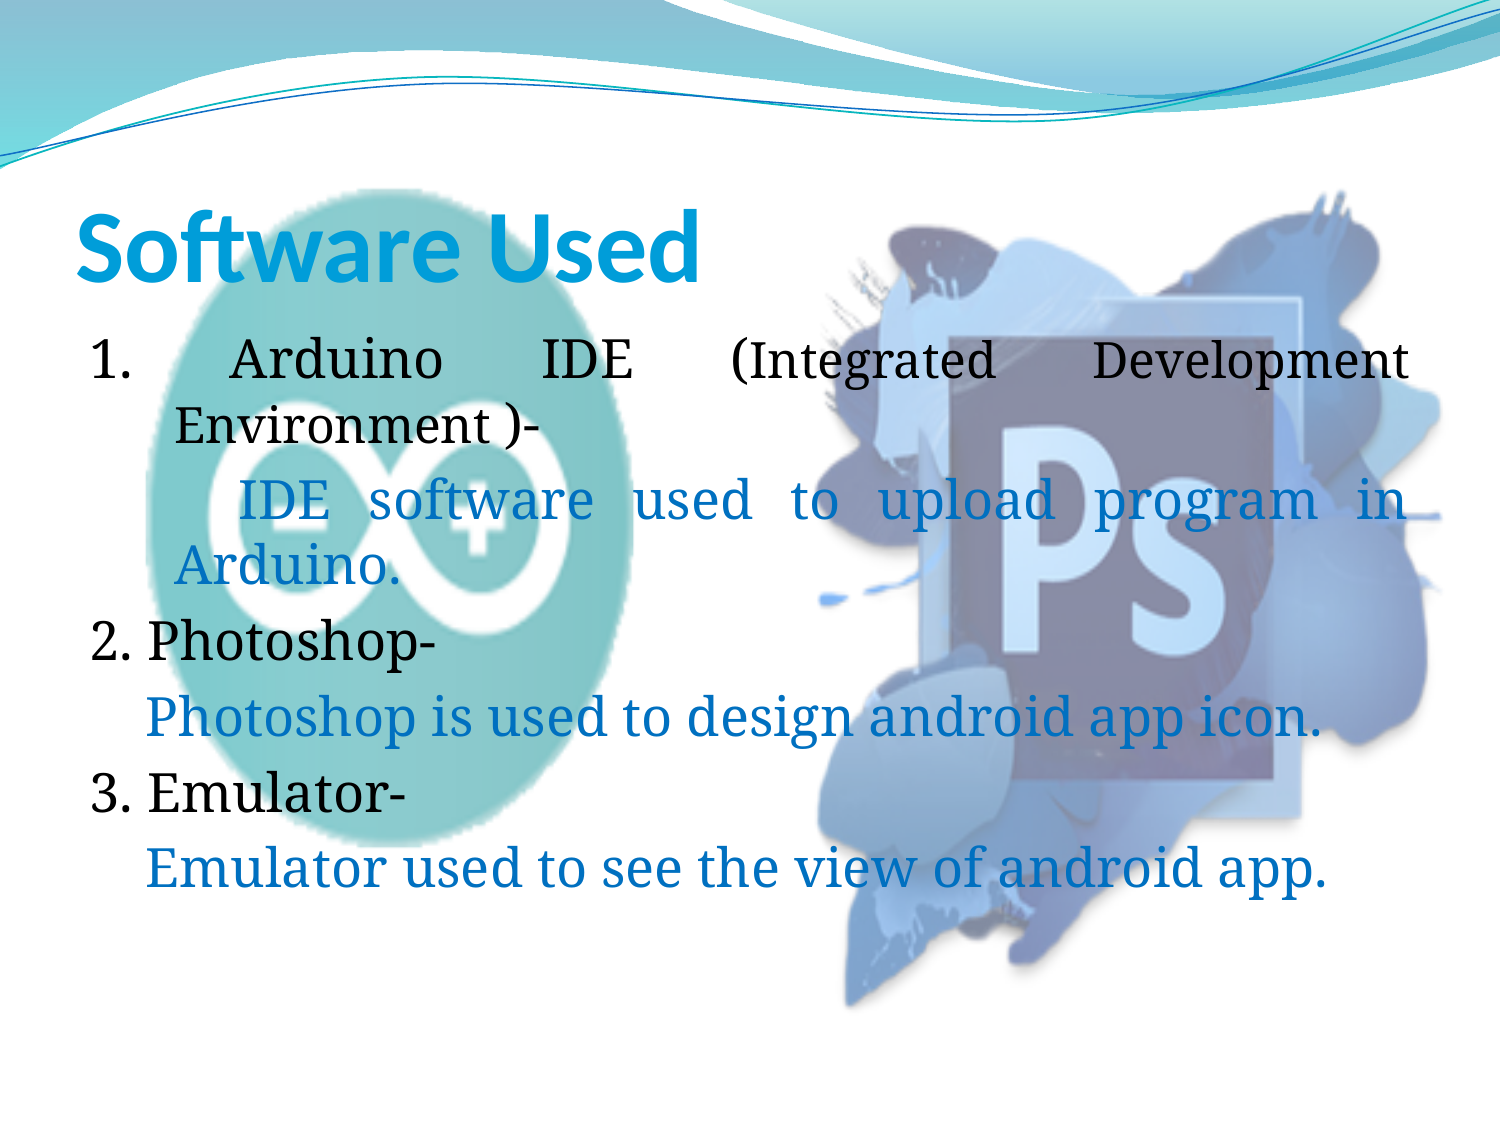

# Software Used
1. Arduino IDE (Integrated Development Environment )-
    IDE software used to upload program in Arduino.
2. Photoshop-
    Photoshop is used to design android app icon.
3. Emulator-
    Emulator used to see the view of android app.